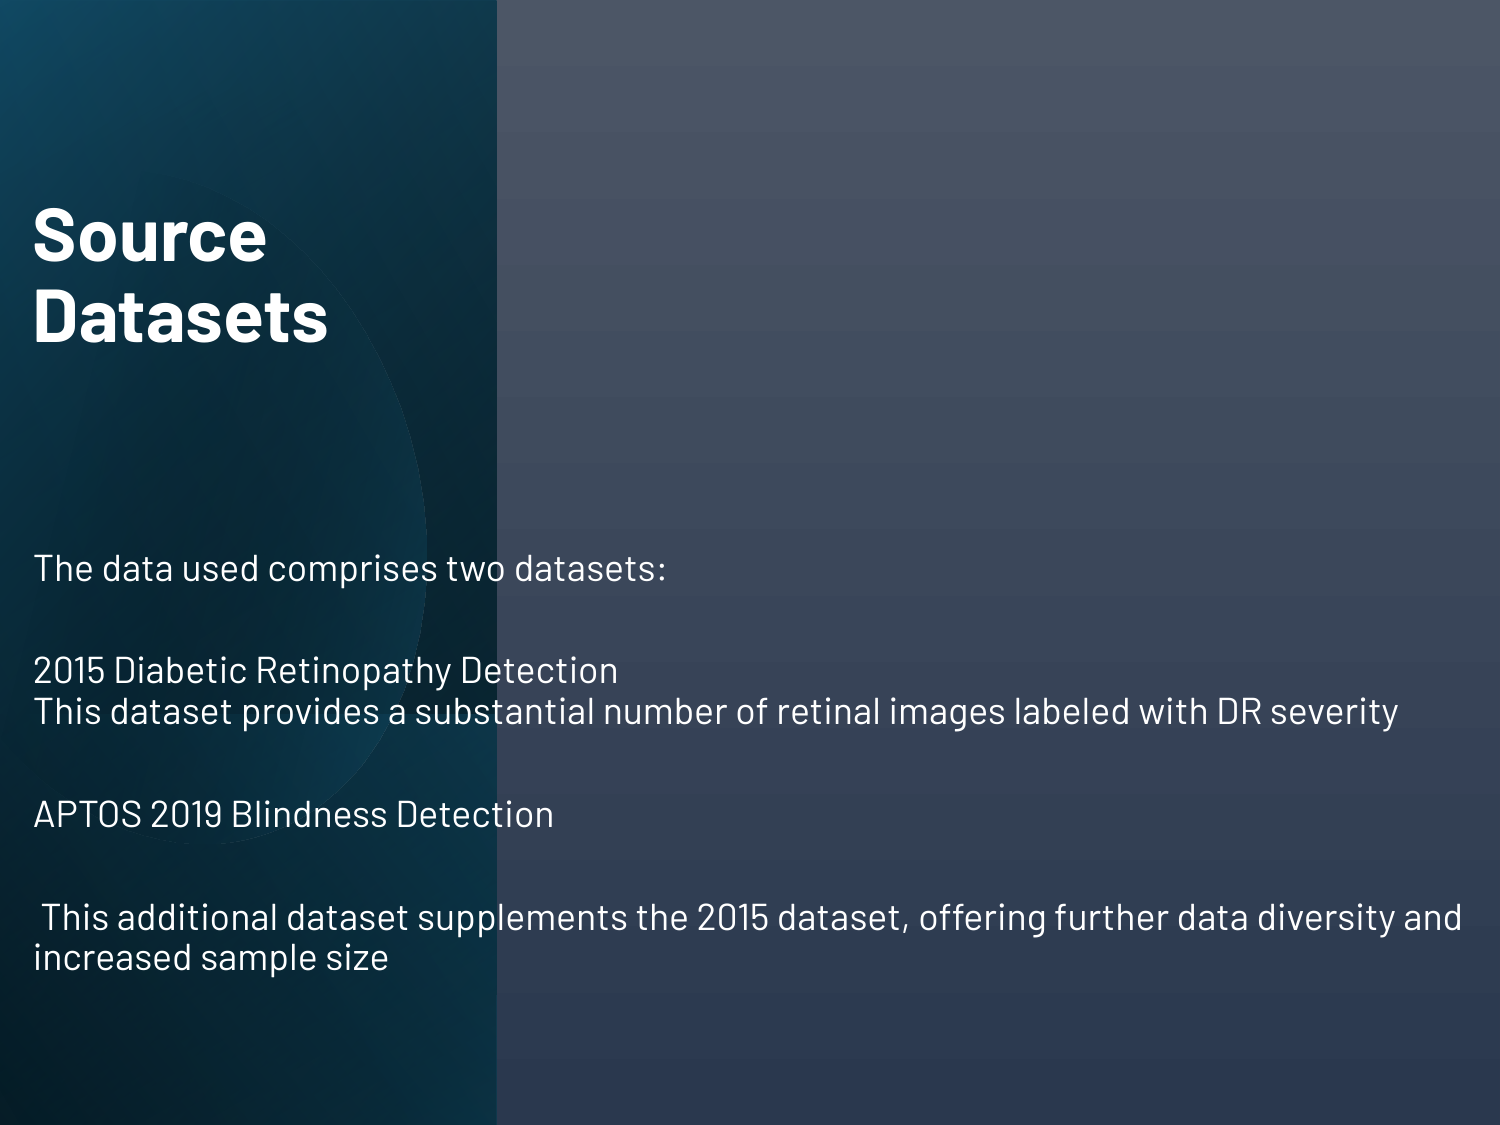

# Source Datasets

The data used comprises two datasets:
2015 Diabetic Retinopathy Detection
This dataset provides a substantial number of retinal images labeled with DR severity
APTOS 2019 Blindness Detection
 This additional dataset supplements the 2015 dataset, offering further data diversity and increased sample size